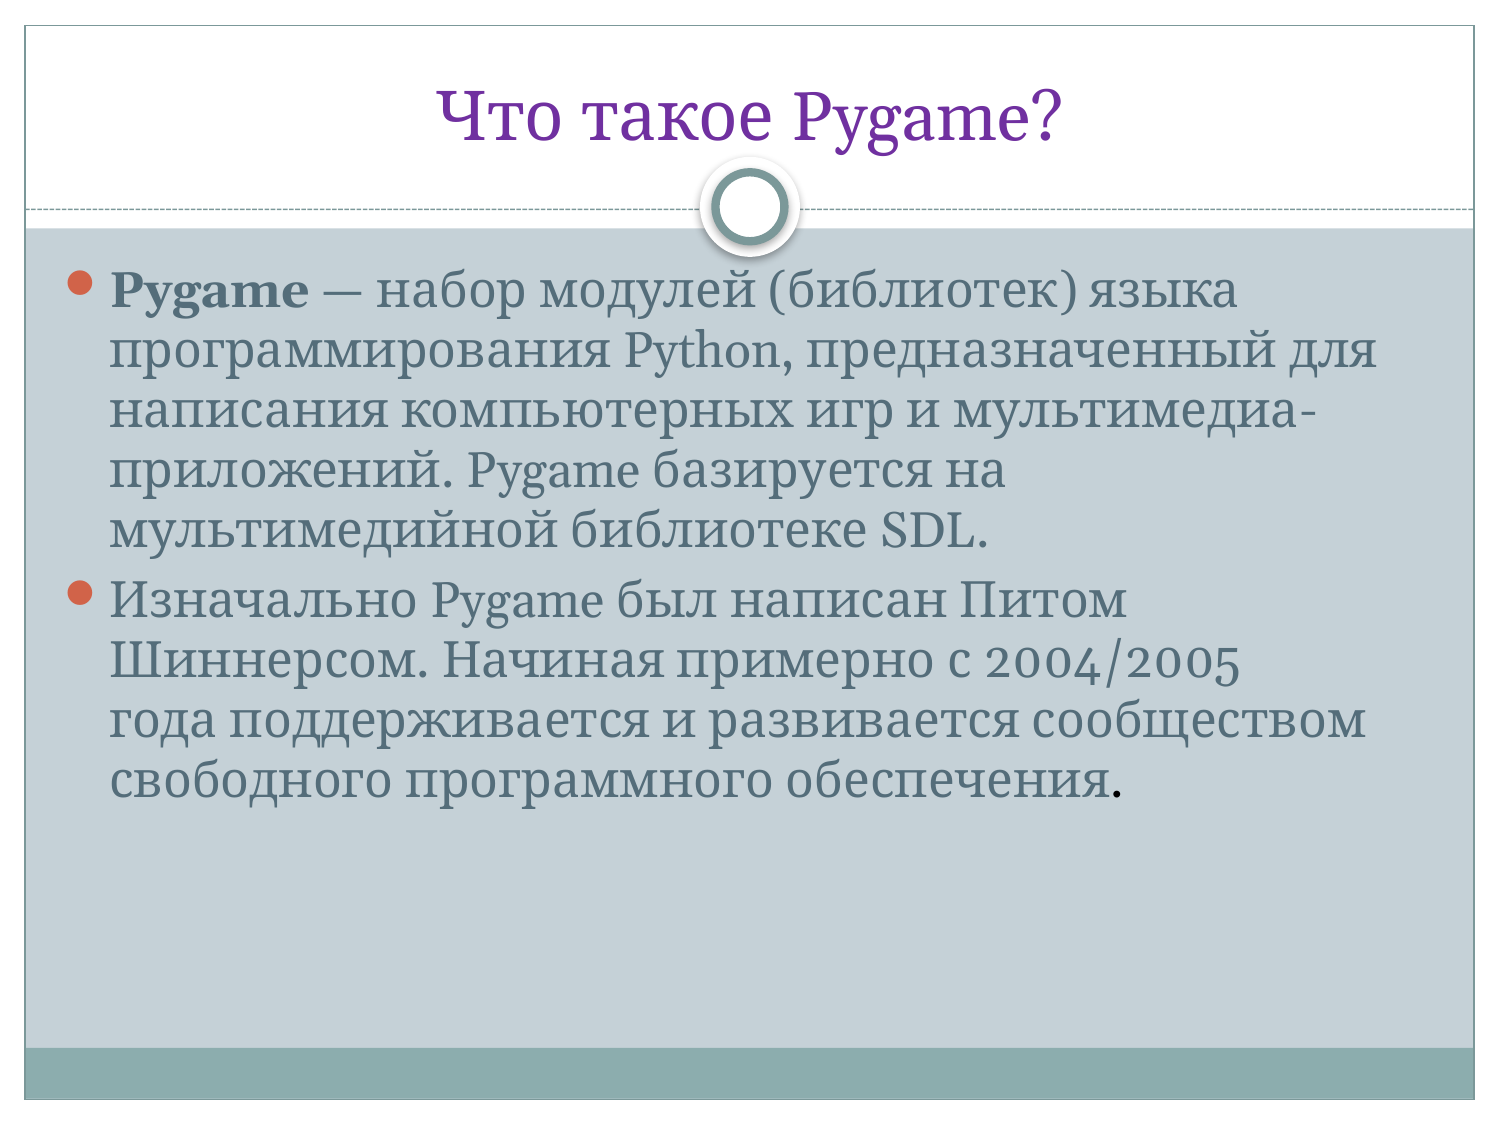

# Что такое Pygame?
Pygame — набор модулей (библиотек) языка программирования Python, предназначенный для написания компьютерных игр и мультимедиа-приложений. Pygame базируется на мультимедийной библиотеке SDL.
Изначально Pygame был написан Питом Шиннерсом. Начиная примерно с 2004/2005 года поддерживается и развивается сообществом свободного программного обеспечения.